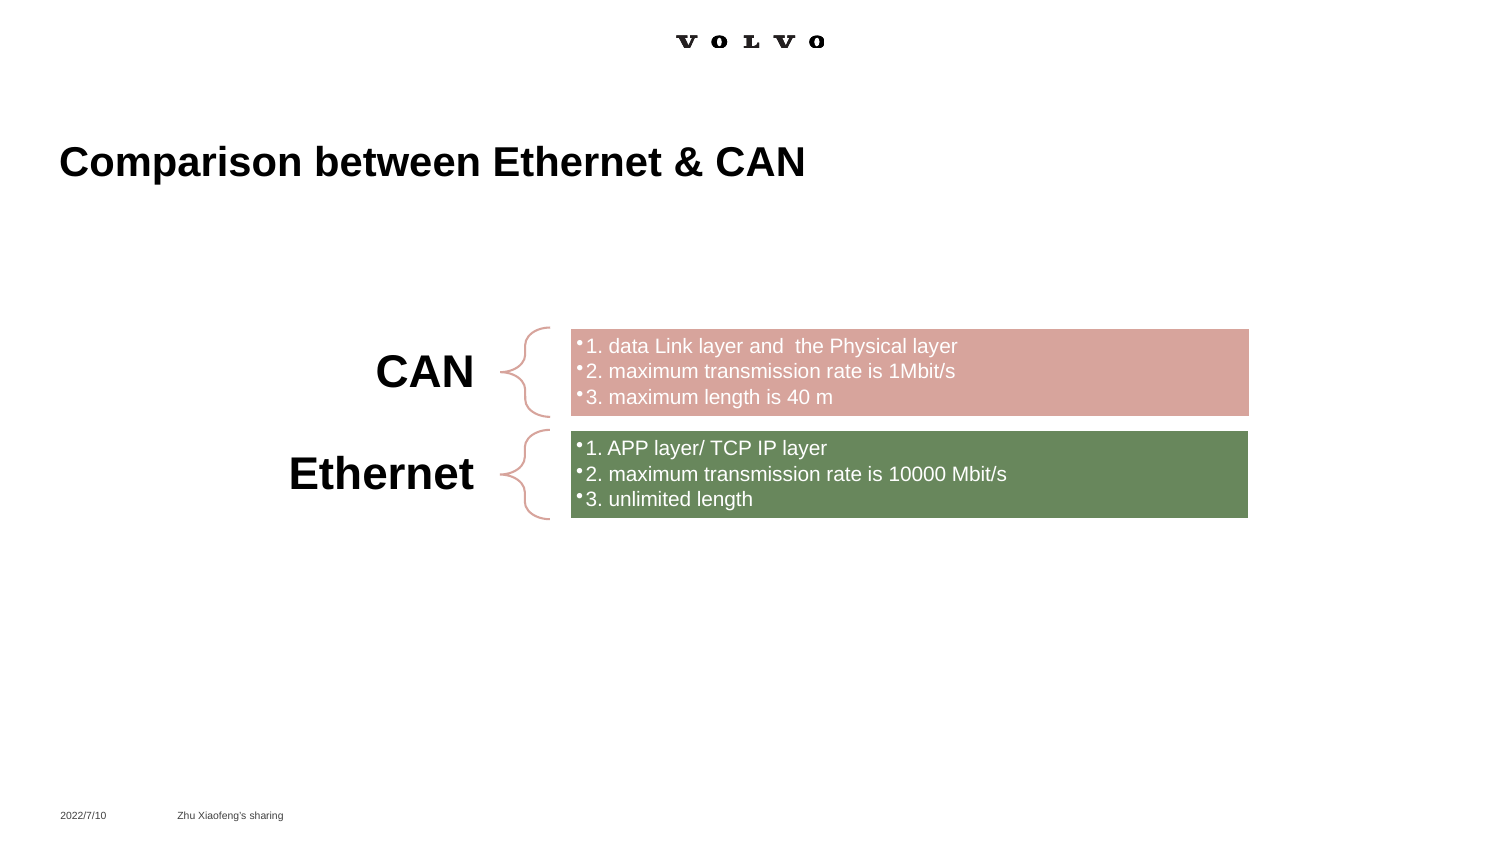

CAN
1. data Link layer and  the Physical layer
2. maximum transmission rate is 1Mbit/s
3. maximum length is 40 m
Ethernet
1. APP layer/ TCP IP layer
2. maximum transmission rate is 10000 Mbit/s
3. unlimited length
# Comparison between Ethernet & CAN

Zhu Xiaofeng’s sharing
2022/7/10